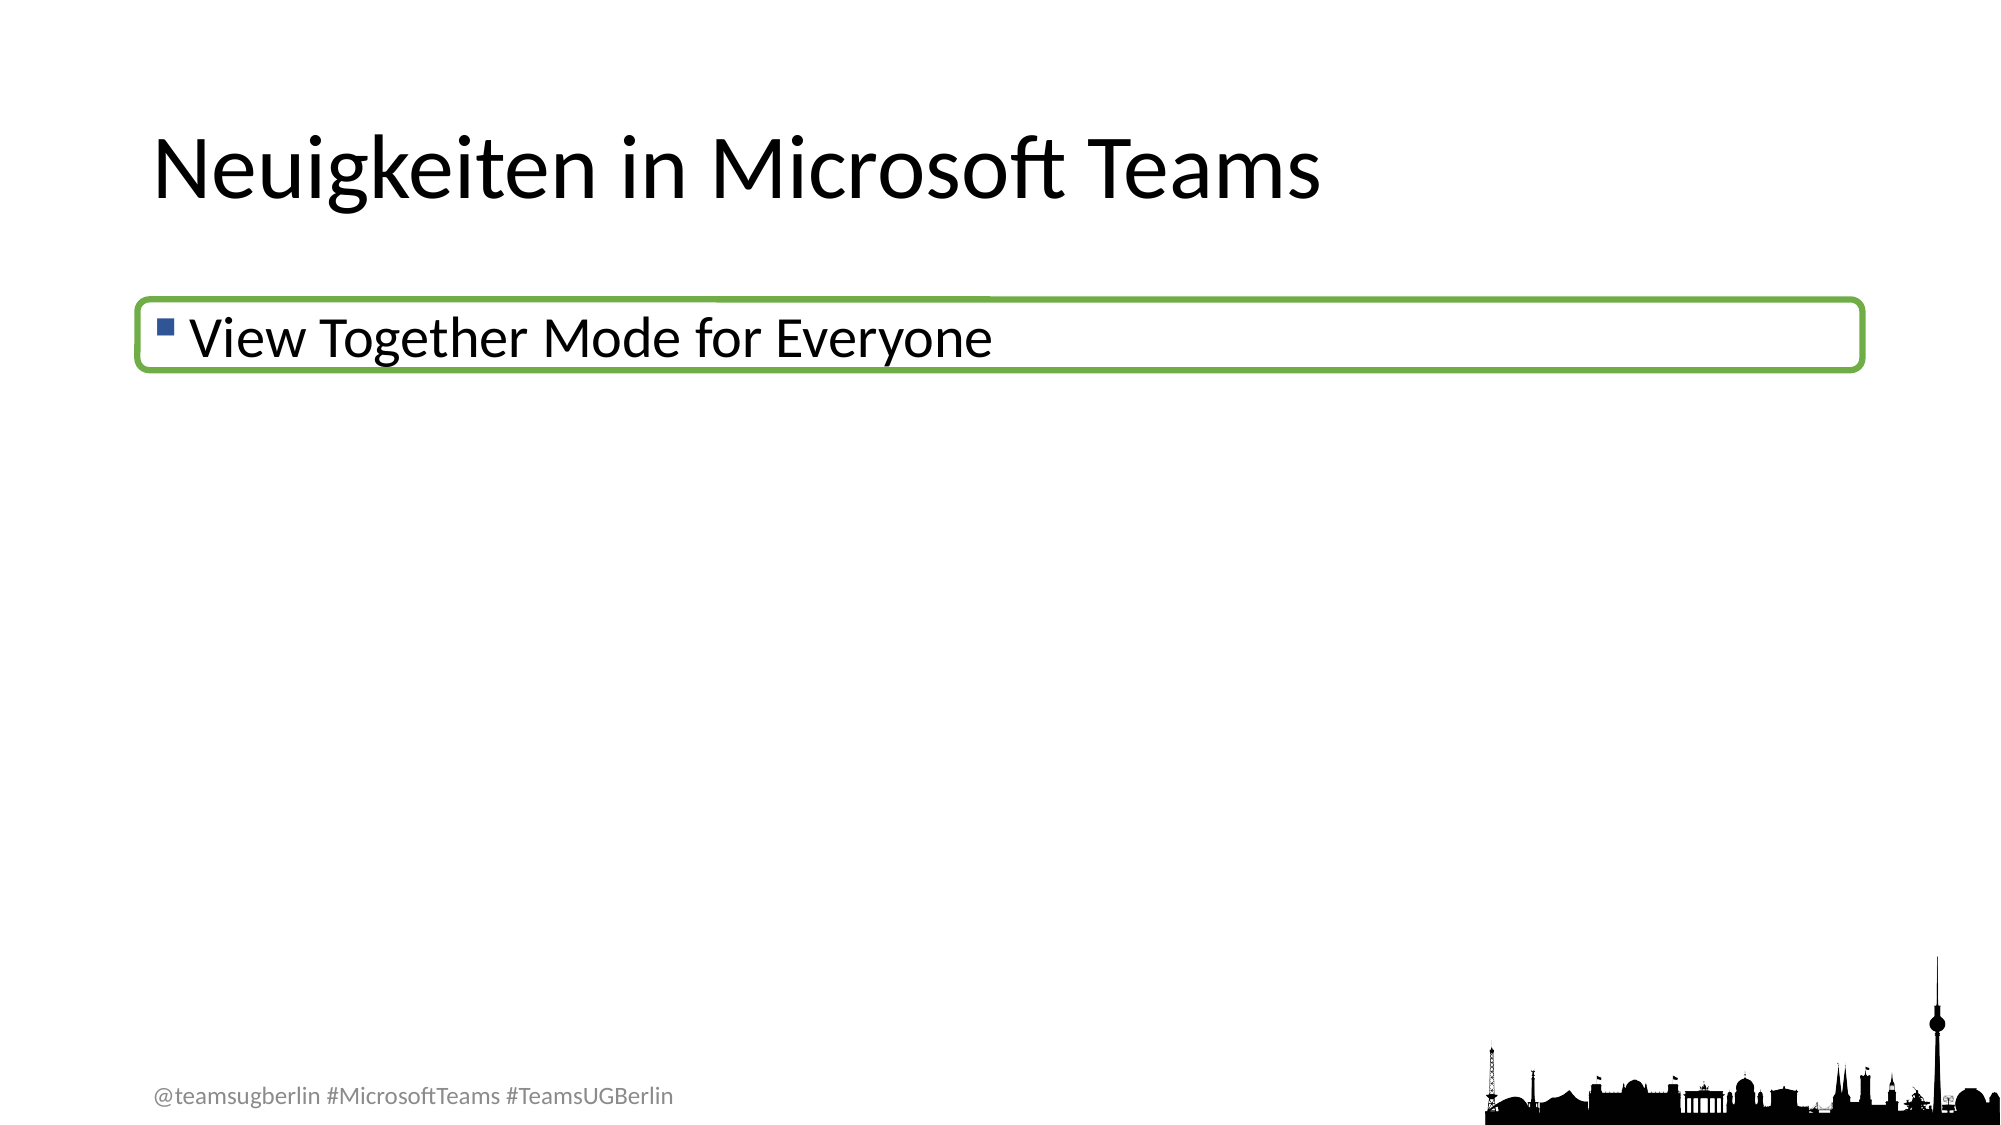

# Neuigkeiten in Microsoft Teams
View Together Mode for Everyone